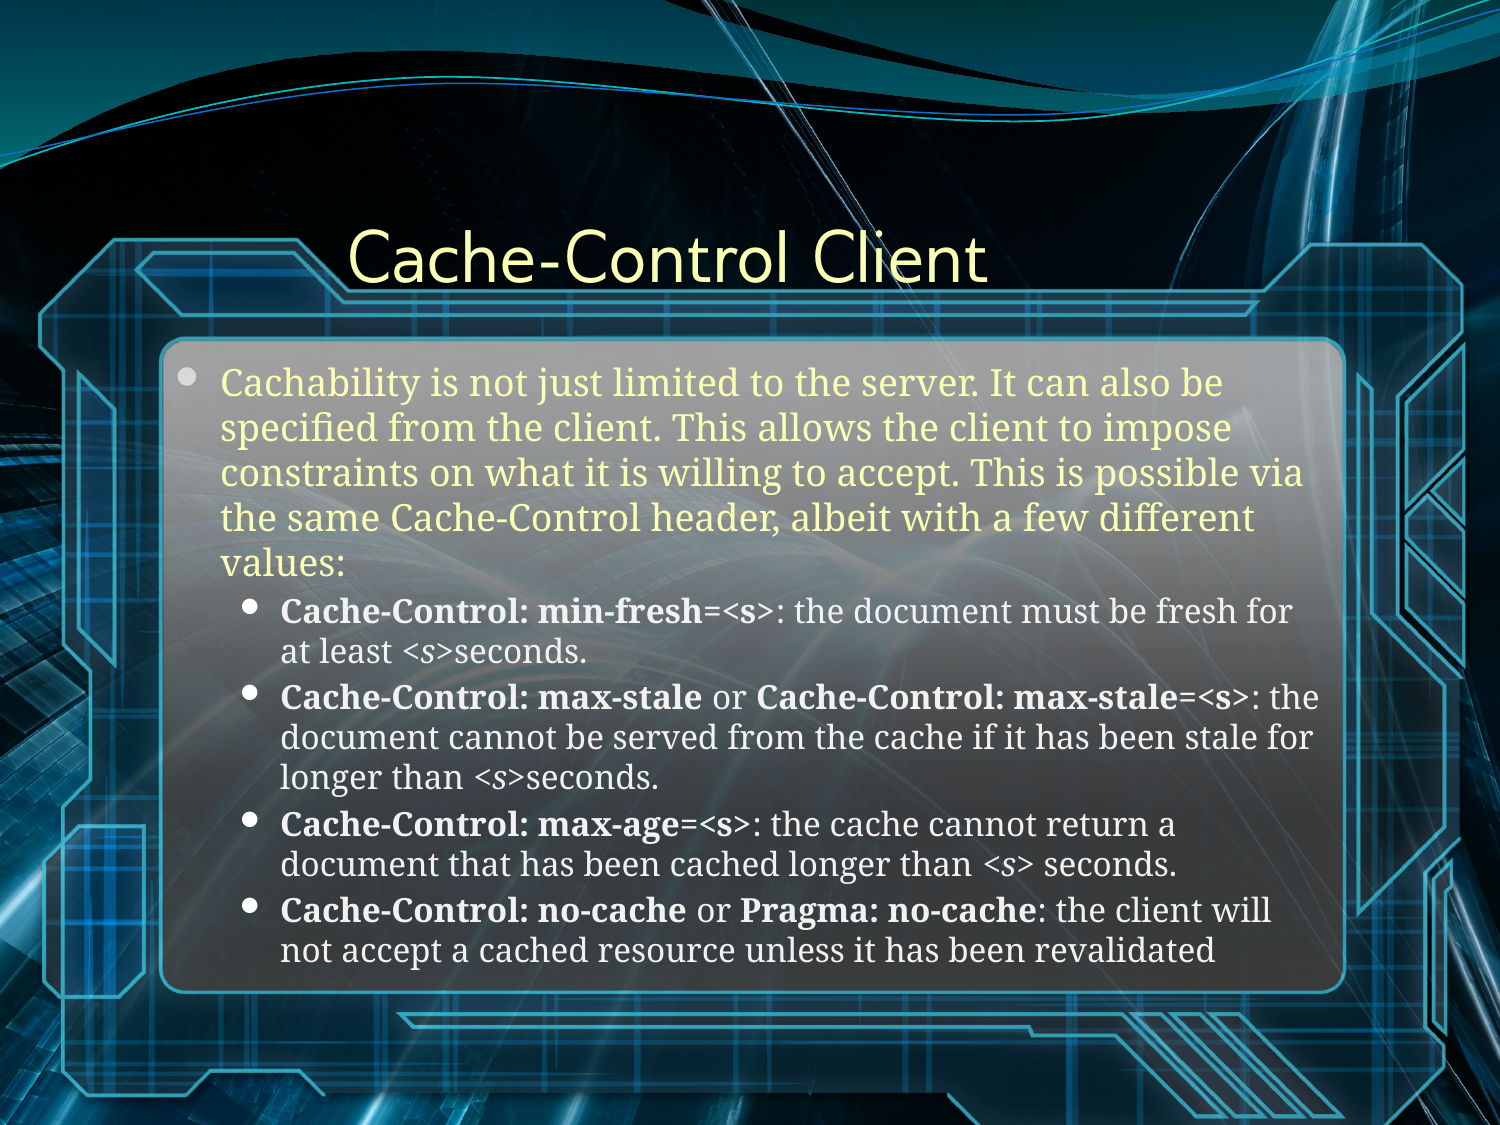

# Cache-Control Client
Cachability is not just limited to the server. It can also be specified from the client. This allows the client to impose constraints on what it is willing to accept. This is possible via the same Cache-Control header, albeit with a few different values:
Cache-Control: min-fresh=<s>: the document must be fresh for at least <s>seconds.
Cache-Control: max-stale or Cache-Control: max-stale=<s>: the document cannot be served from the cache if it has been stale for longer than <s>seconds.
Cache-Control: max-age=<s>: the cache cannot return a document that has been cached longer than <s> seconds.
Cache-Control: no-cache or Pragma: no-cache: the client will not accept a cached resource unless it has been revalidated